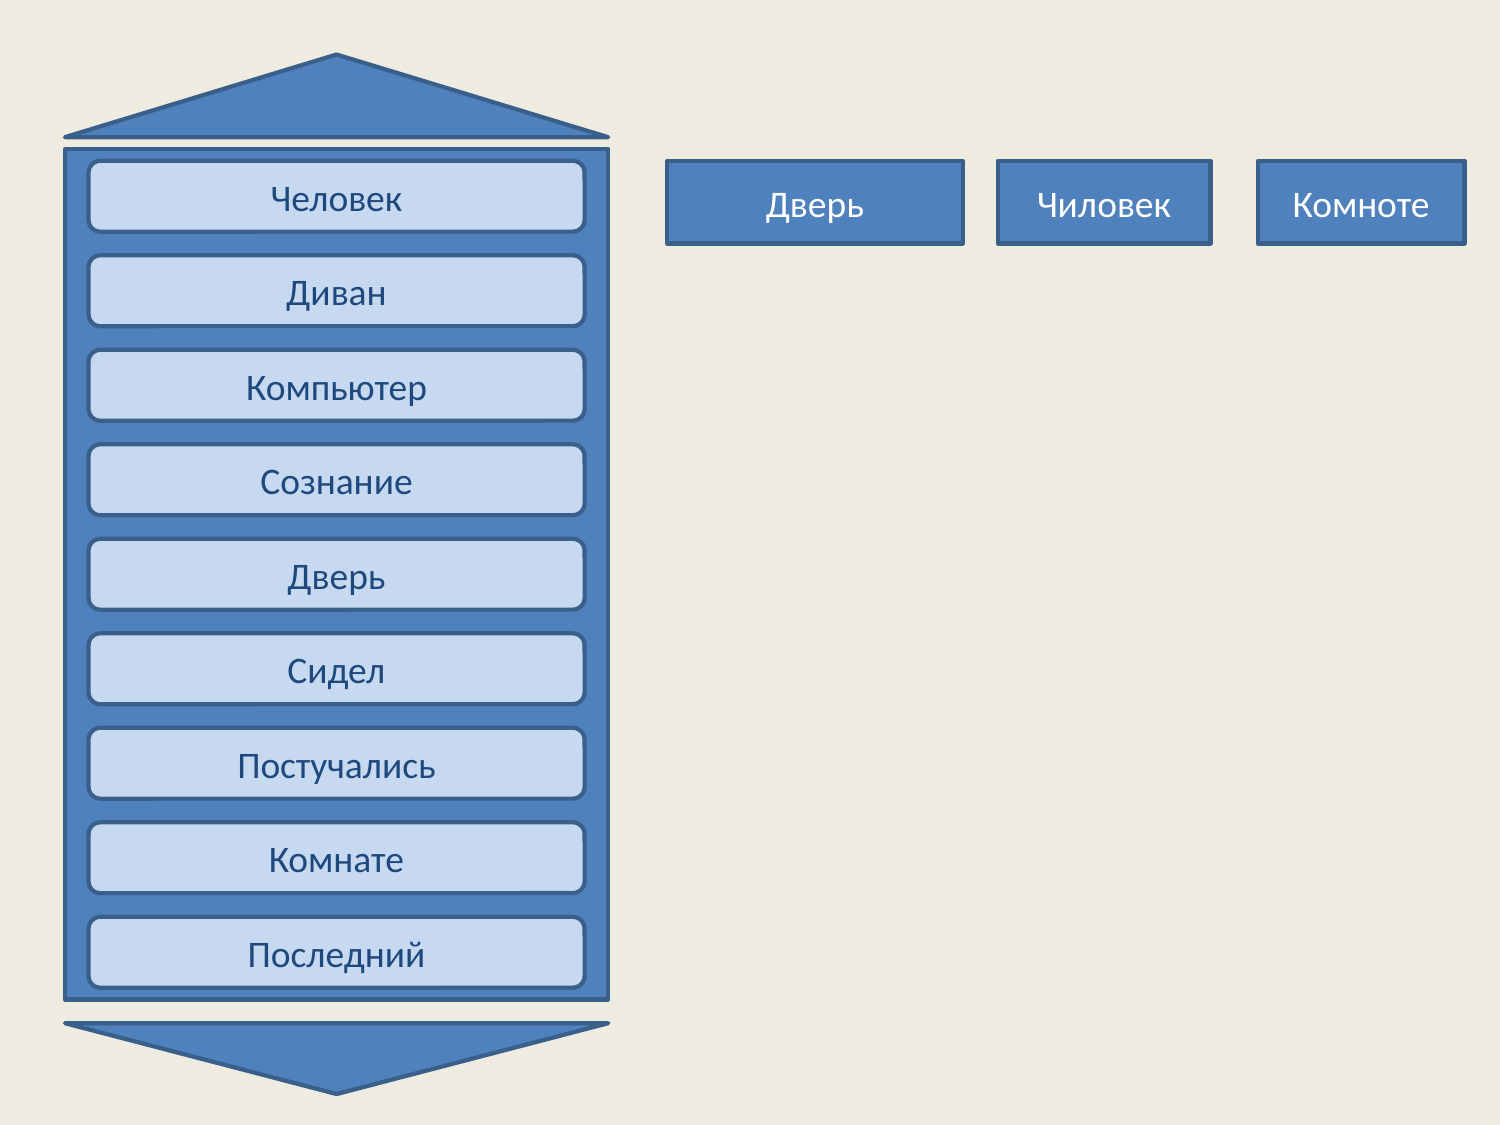

#

Человек
Диван
Компьютер
Сознание
Дверь
Сидел
Постучались
Комнате
Последний
Дверь
Чиловек
Комноте